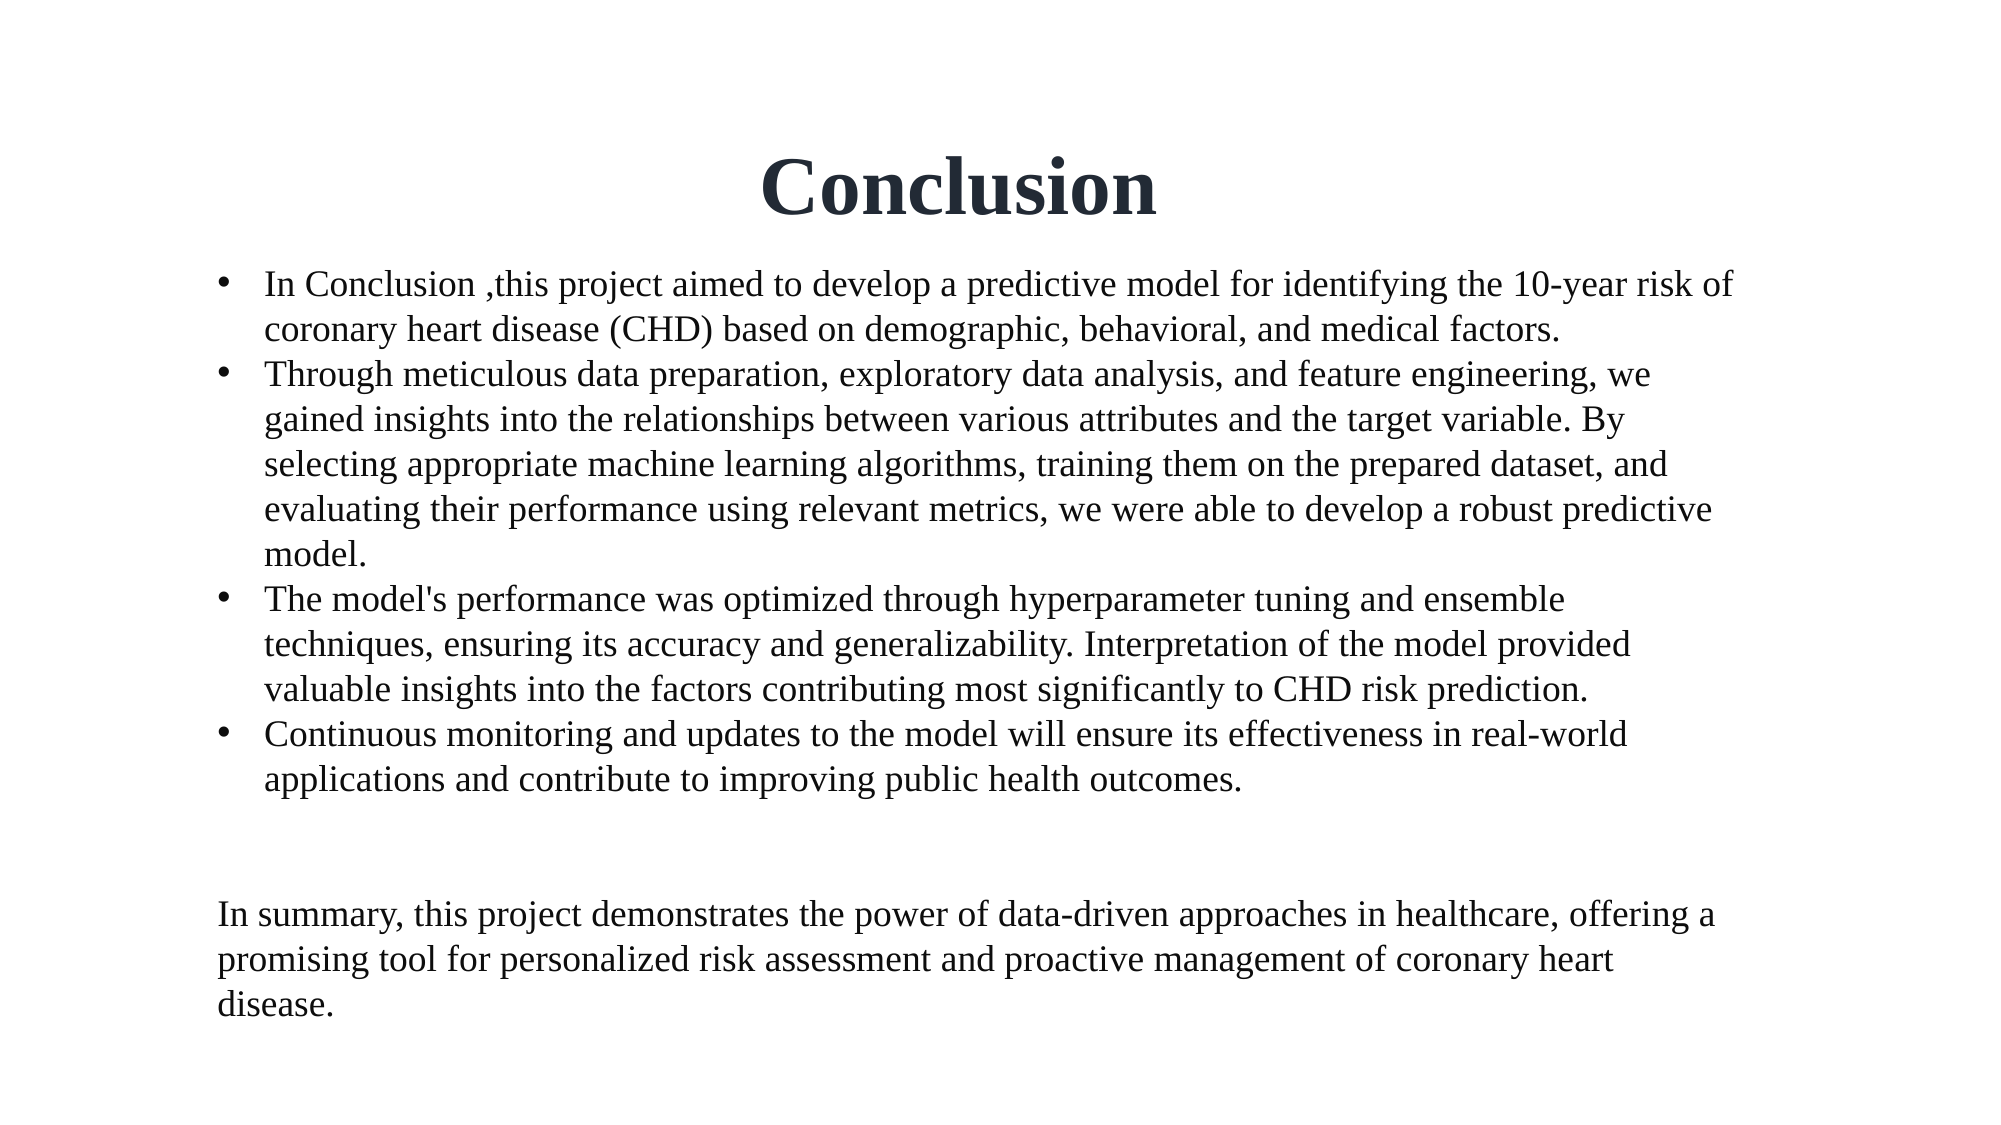

Conclusion
In Conclusion ,this project aimed to develop a predictive model for identifying the 10-year risk of coronary heart disease (CHD) based on demographic, behavioral, and medical factors.
Through meticulous data preparation, exploratory data analysis, and feature engineering, we gained insights into the relationships between various attributes and the target variable. By selecting appropriate machine learning algorithms, training them on the prepared dataset, and evaluating their performance using relevant metrics, we were able to develop a robust predictive model.
The model's performance was optimized through hyperparameter tuning and ensemble techniques, ensuring its accuracy and generalizability. Interpretation of the model provided valuable insights into the factors contributing most significantly to CHD risk prediction.
Continuous monitoring and updates to the model will ensure its effectiveness in real-world applications and contribute to improving public health outcomes.

In summary, this project demonstrates the power of data-driven approaches in healthcare, offering a promising tool for personalized risk assessment and proactive management of coronary heart disease.